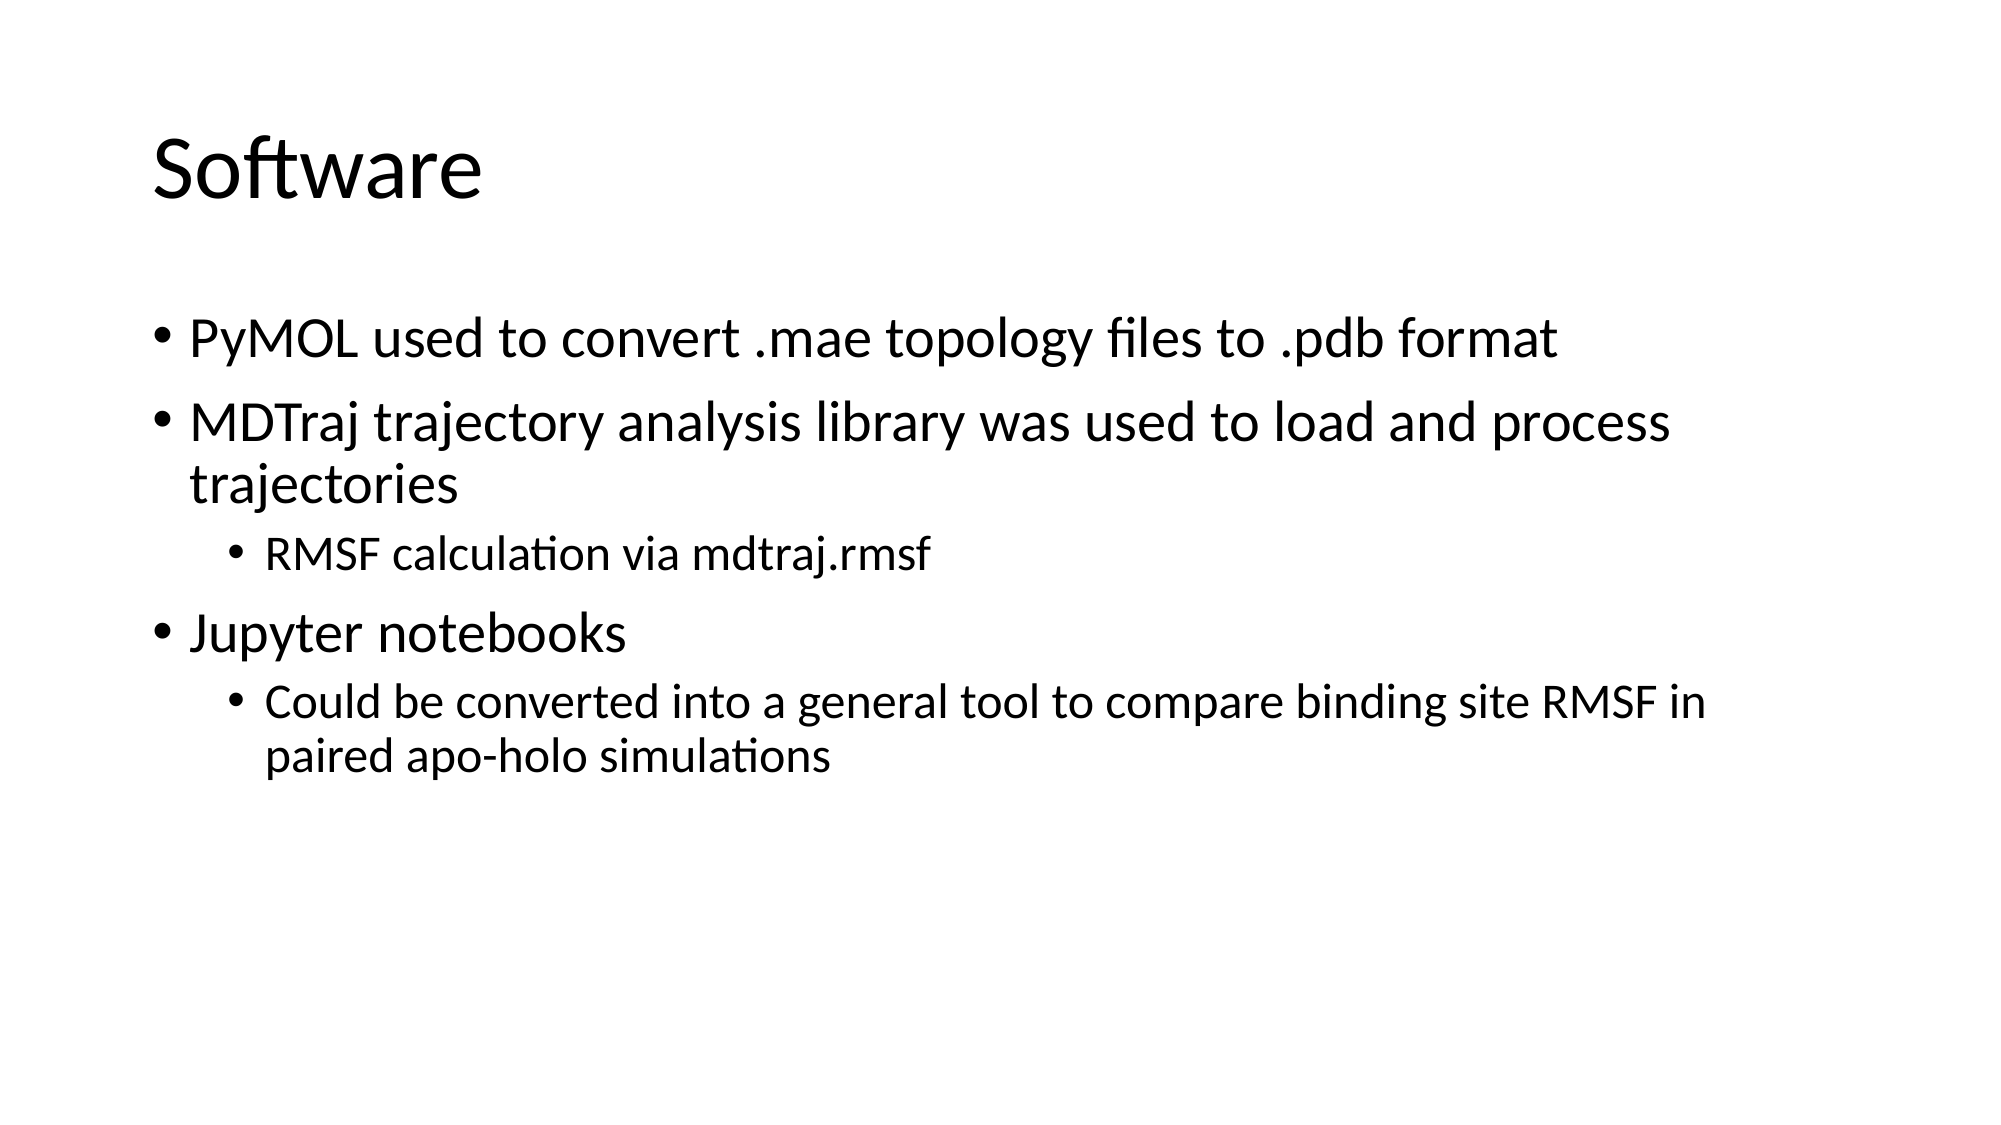

# Software
PyMOL used to convert .mae topology files to .pdb format
MDTraj trajectory analysis library was used to load and process trajectories
RMSF calculation via mdtraj.rmsf
Jupyter notebooks
Could be converted into a general tool to compare binding site RMSF in paired apo-holo simulations